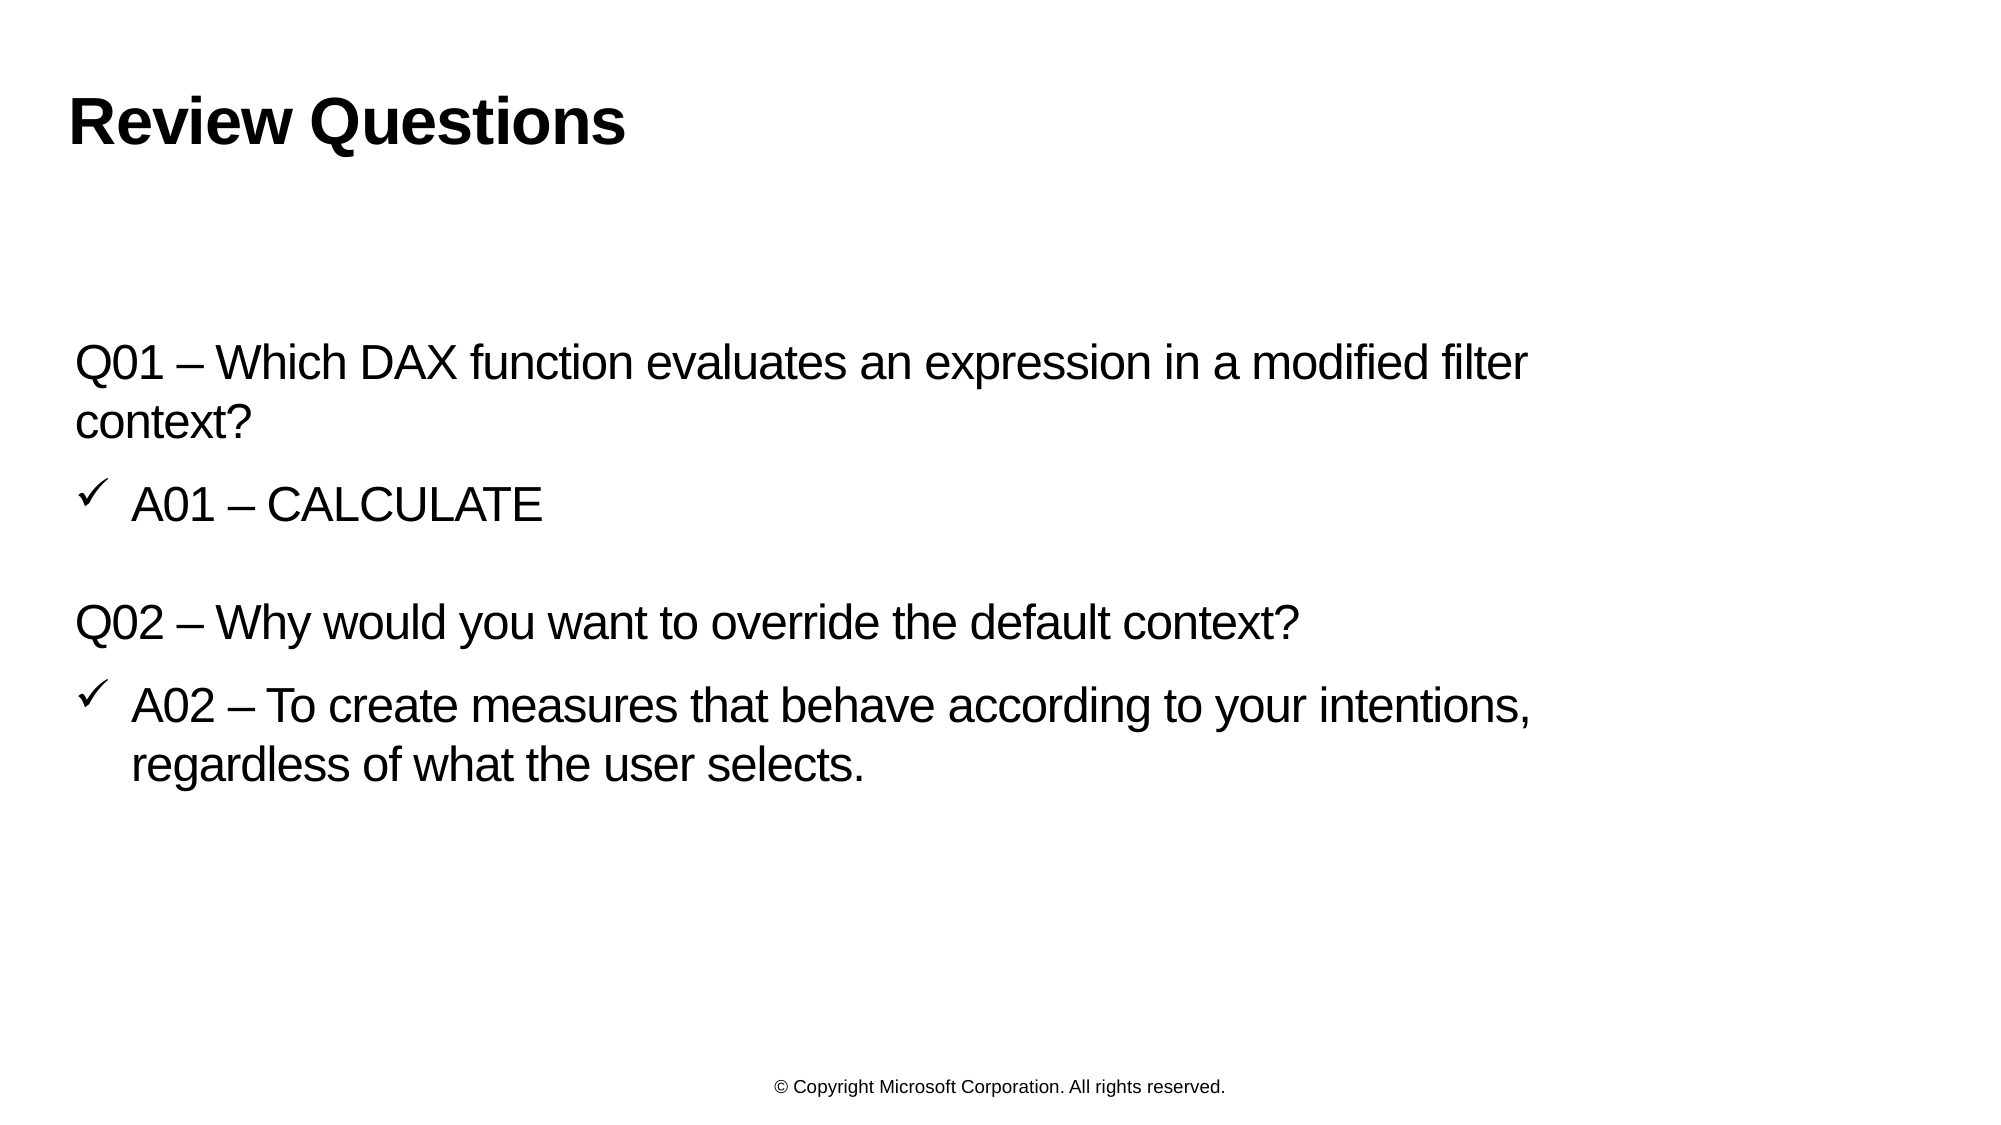

# Review Questions (1)
Q01 – Which DAX function evaluates an expression in a modified filter context?
A01 – CALCULATE

Q02 – Why would you want to override the default context?
A02 – To create measures that behave according to your intentions, regardless of what the user selects.